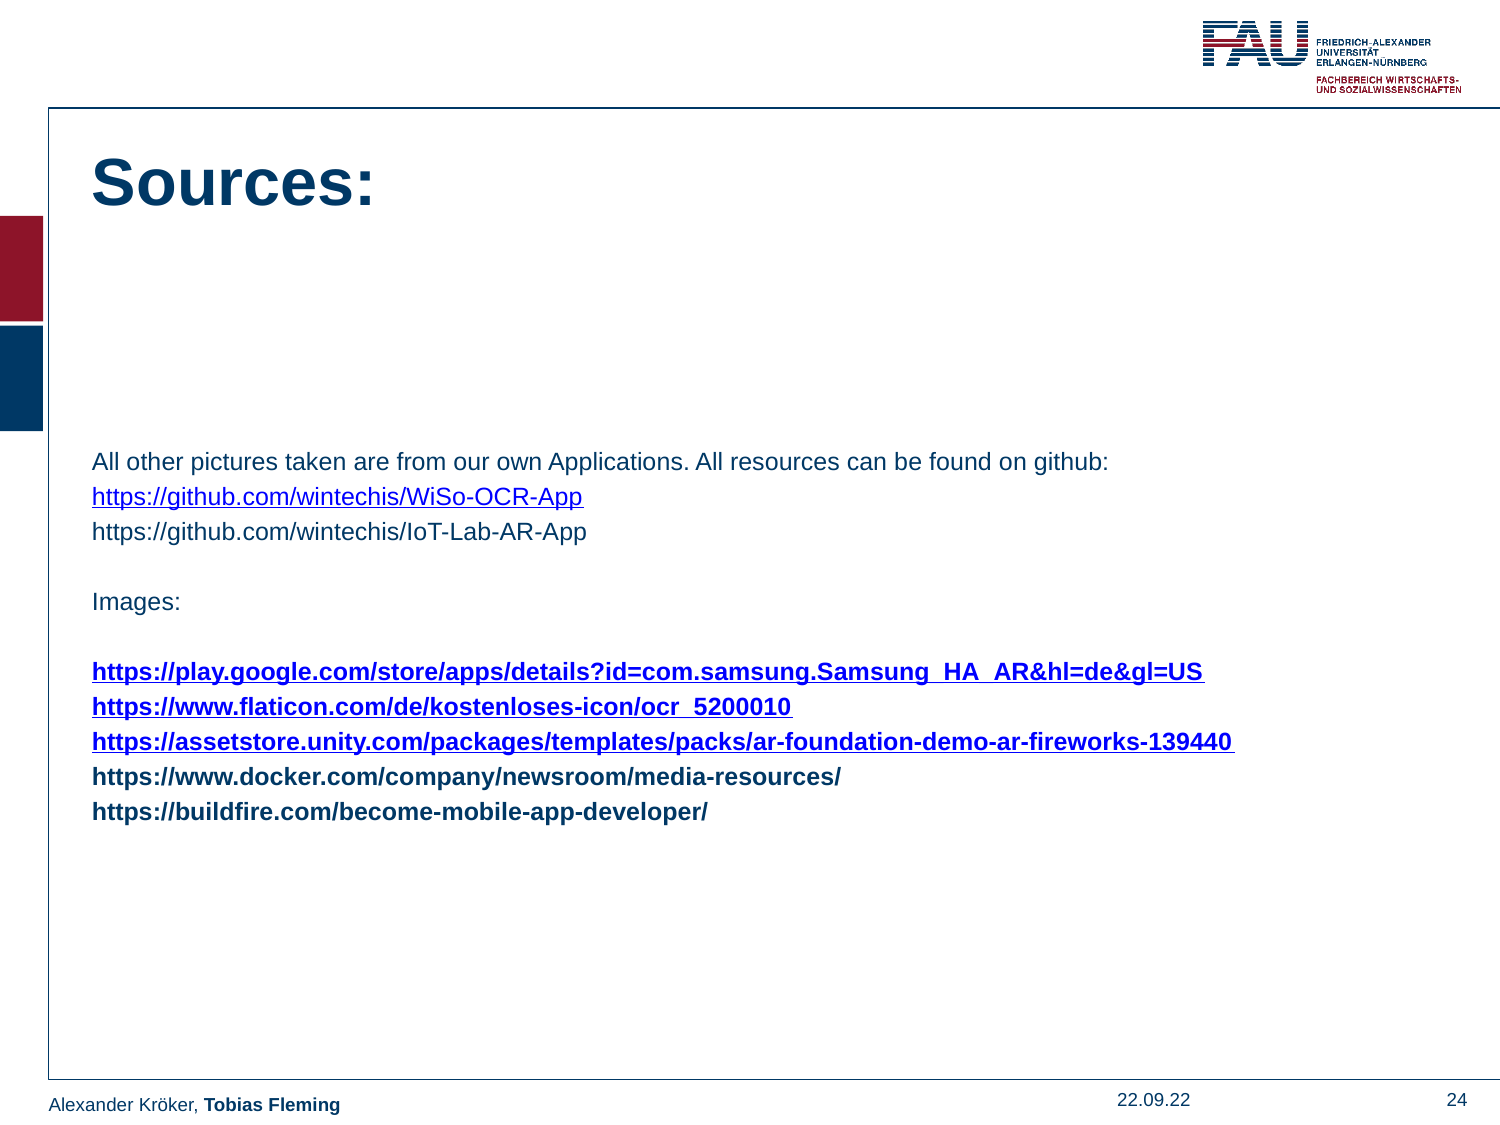

Sources:

All other pictures taken are from our own Applications. All resources can be found on github:
https://github.com/wintechis/WiSo-OCR-App
https://github.com/wintechis/IoT-Lab-AR-App

Images:

https://play.google.com/store/apps/details?id=com.samsung.Samsung_HA_AR&hl=de&gl=US
https://www.flaticon.com/de/kostenloses-icon/ocr_5200010
https://assetstore.unity.com/packages/templates/packs/ar-foundation-demo-ar-fireworks-139440
https://www.docker.com/company/newsroom/media-resources/
https://buildfire.com/become-mobile-app-developer/

22.09.22
24
Alexander Kröker, Tobias Fleming